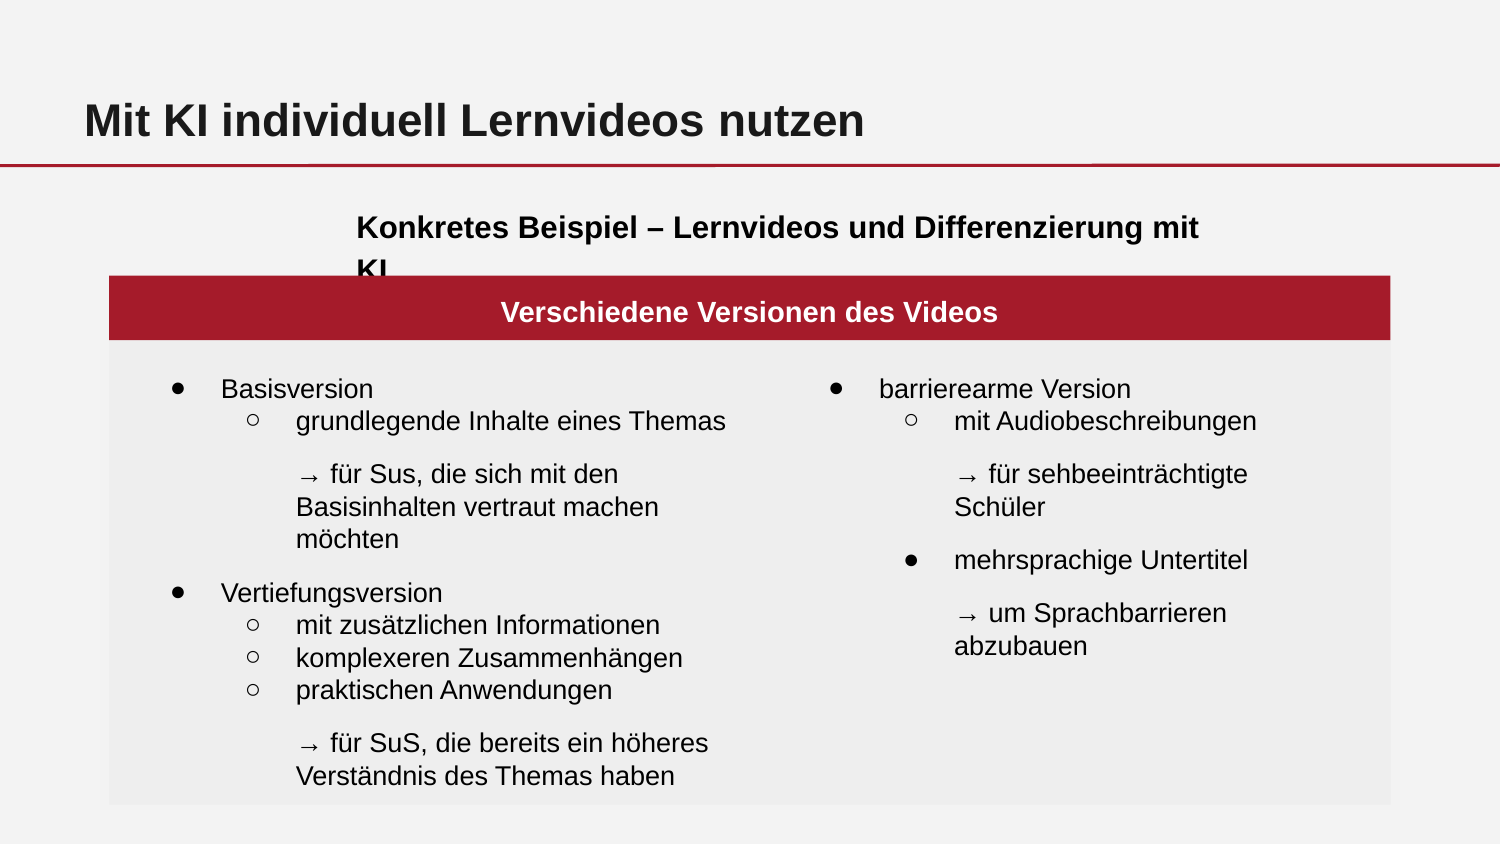

Mit KI individuell Lernvideos nutzen

Konkretes Beispiel – Lernvideos und Differenzierung mit KI
Verschiedene Versionen des Videos

Basisversion
grundlegende Inhalte eines Themas
→ für Sus, die sich mit den Basisinhalten vertraut machen möchten
Vertiefungsversion
mit zusätzlichen Informationen
komplexeren Zusammenhängen
praktischen Anwendungen
→ für SuS, die bereits ein höheres Verständnis des Themas haben
barrierearme Version
mit Audiobeschreibungen
→ für sehbeeinträchtigte Schüler
mehrsprachige Untertitel
→ um Sprachbarrieren abzubauen